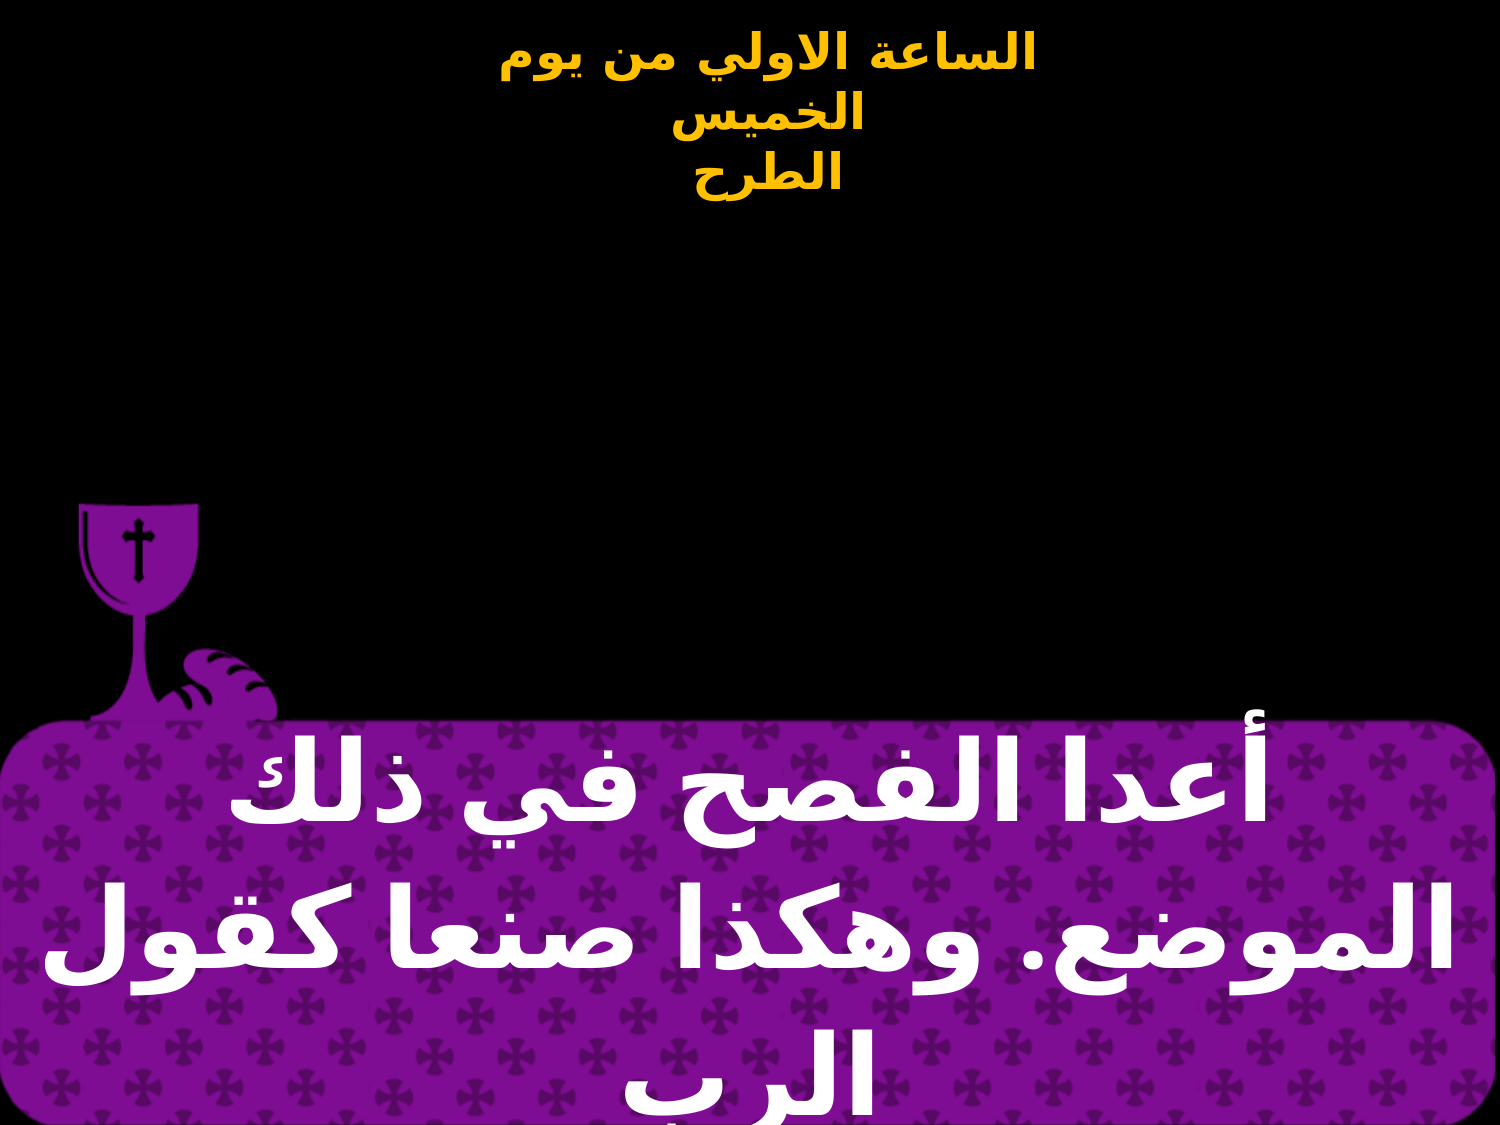

| أعدا الفصح في ذلك الموضع. وهكذا صنعا كقول الرب |
| --- |